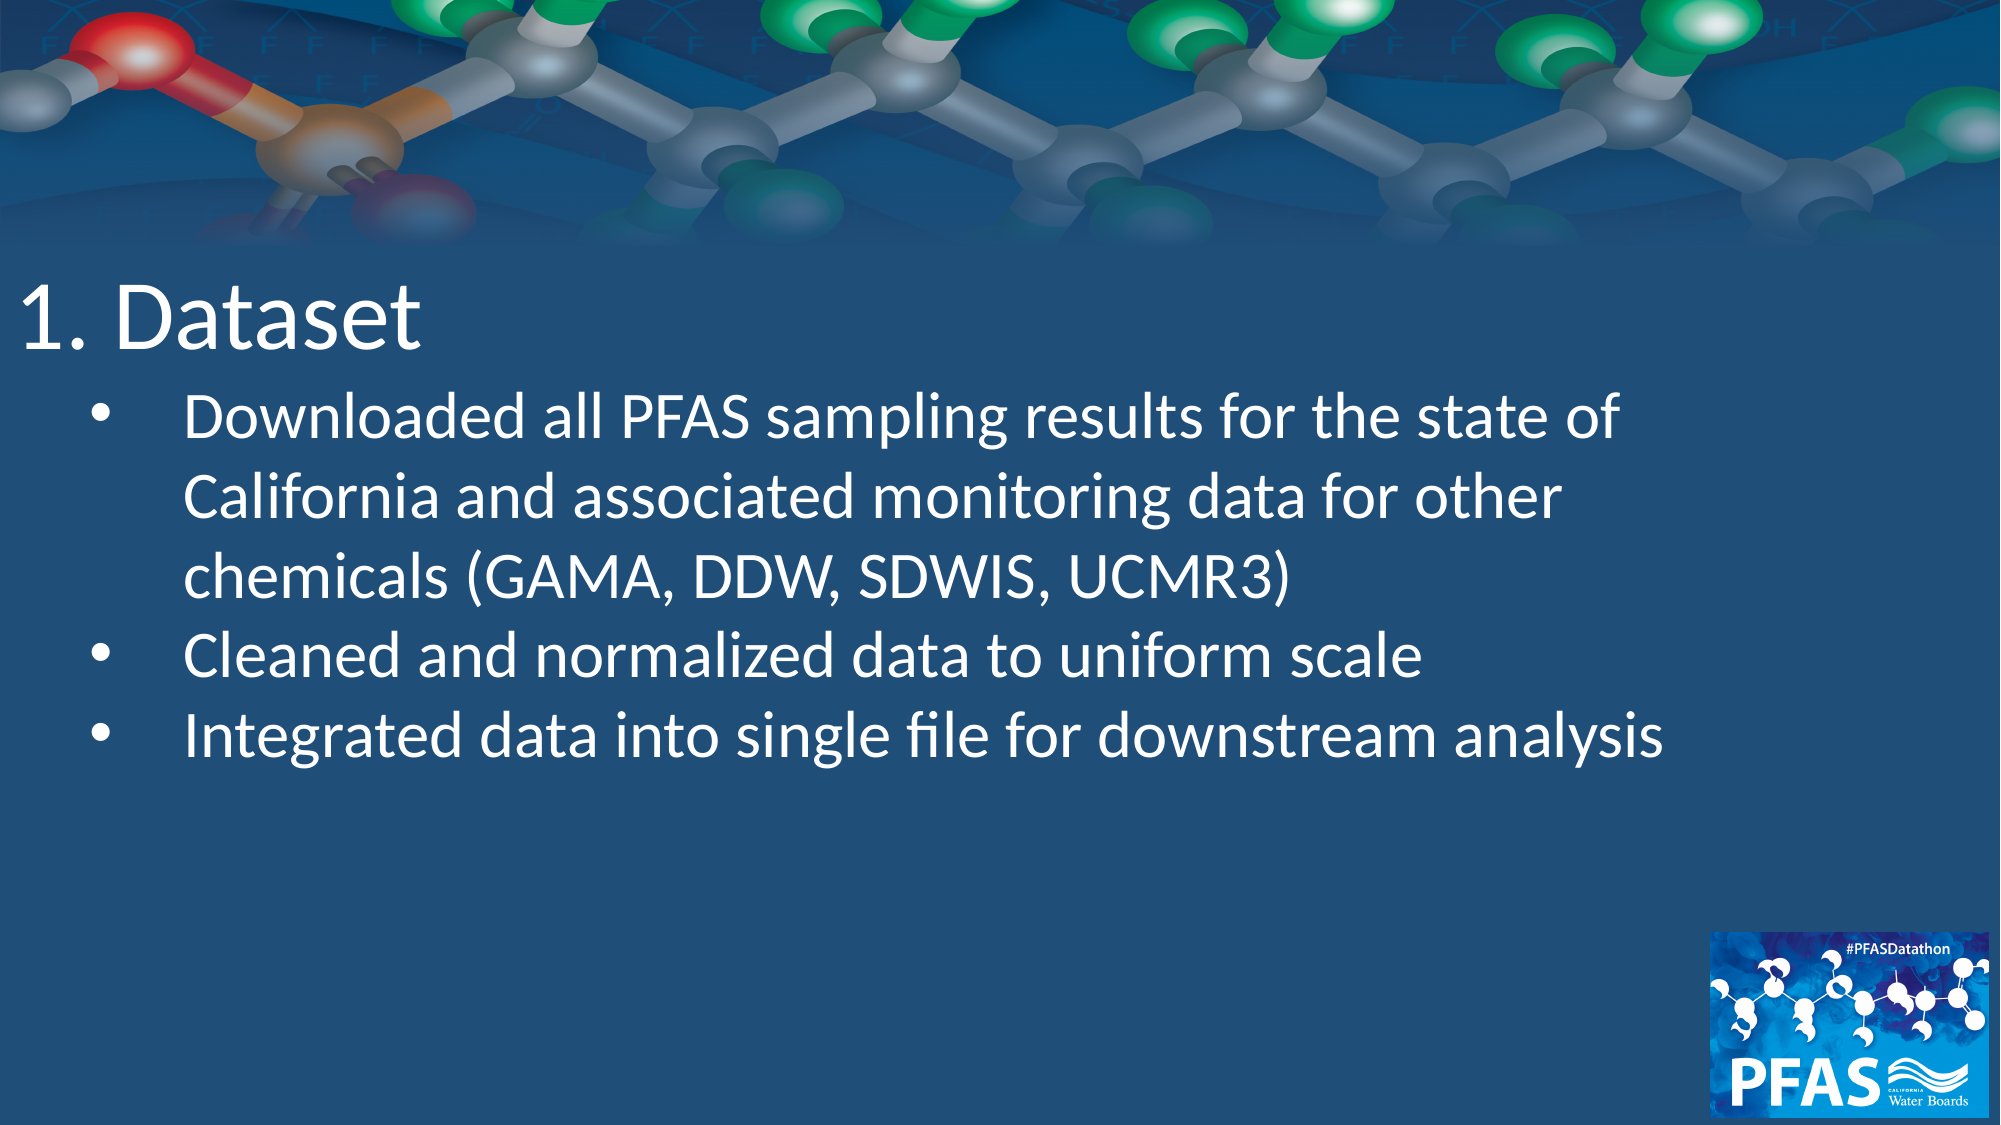

1. Dataset
Downloaded all PFAS sampling results for the state of California and associated monitoring data for other chemicals (GAMA, DDW, SDWIS, UCMR3)
Cleaned and normalized data to uniform scale
Integrated data into single file for downstream analysis